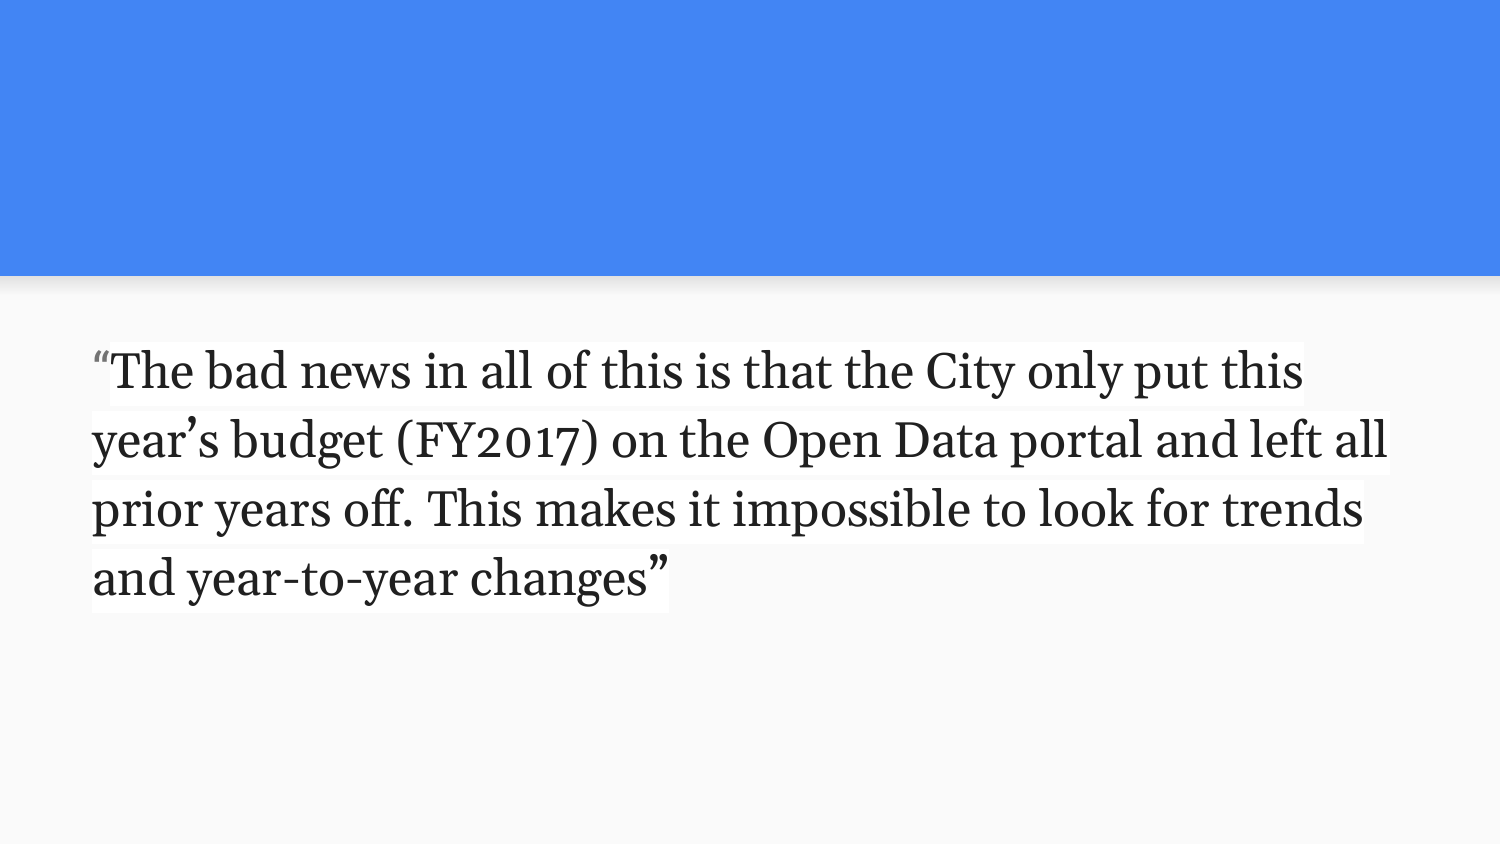

#
“The bad news in all of this is that the City only put this year’s budget (FY2017) on the Open Data portal and left all prior years off. This makes it impossible to look for trends and year-to-year changes”